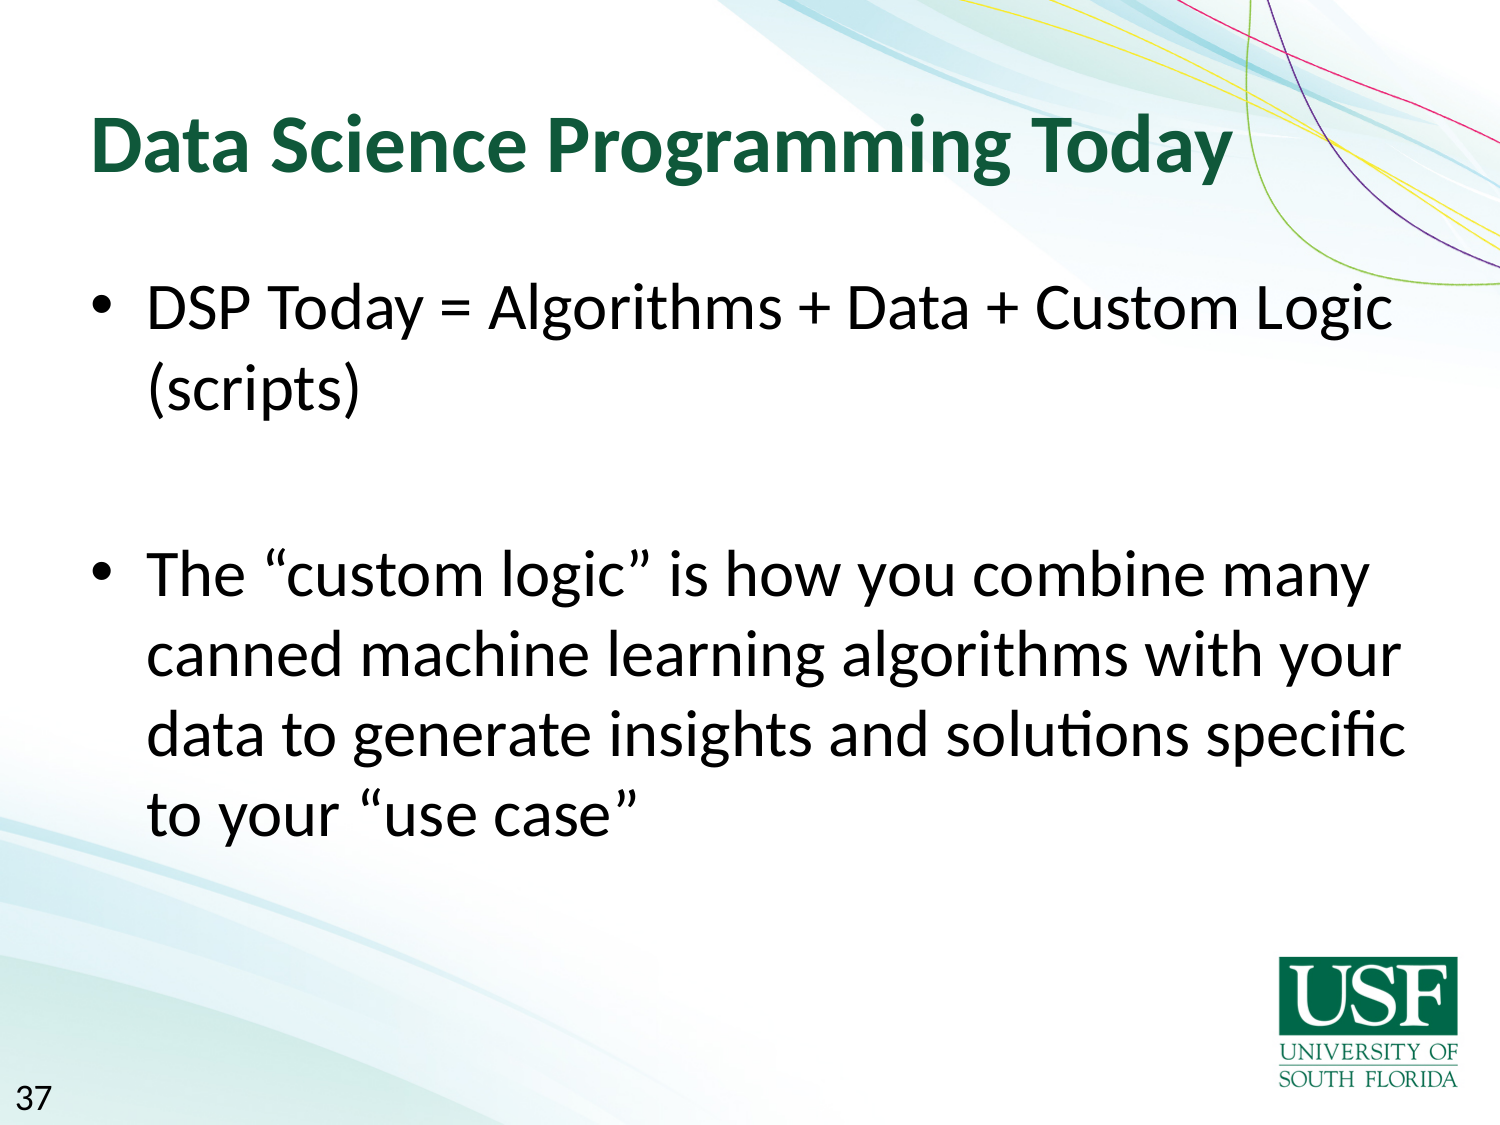

# Data Science Programming Today

DSP Today = Algorithms + Data + Custom Logic (scripts)

The “custom logic” is how you combine many canned machine learning algorithms with your data to generate insights and solutions specific to your “use case”
37